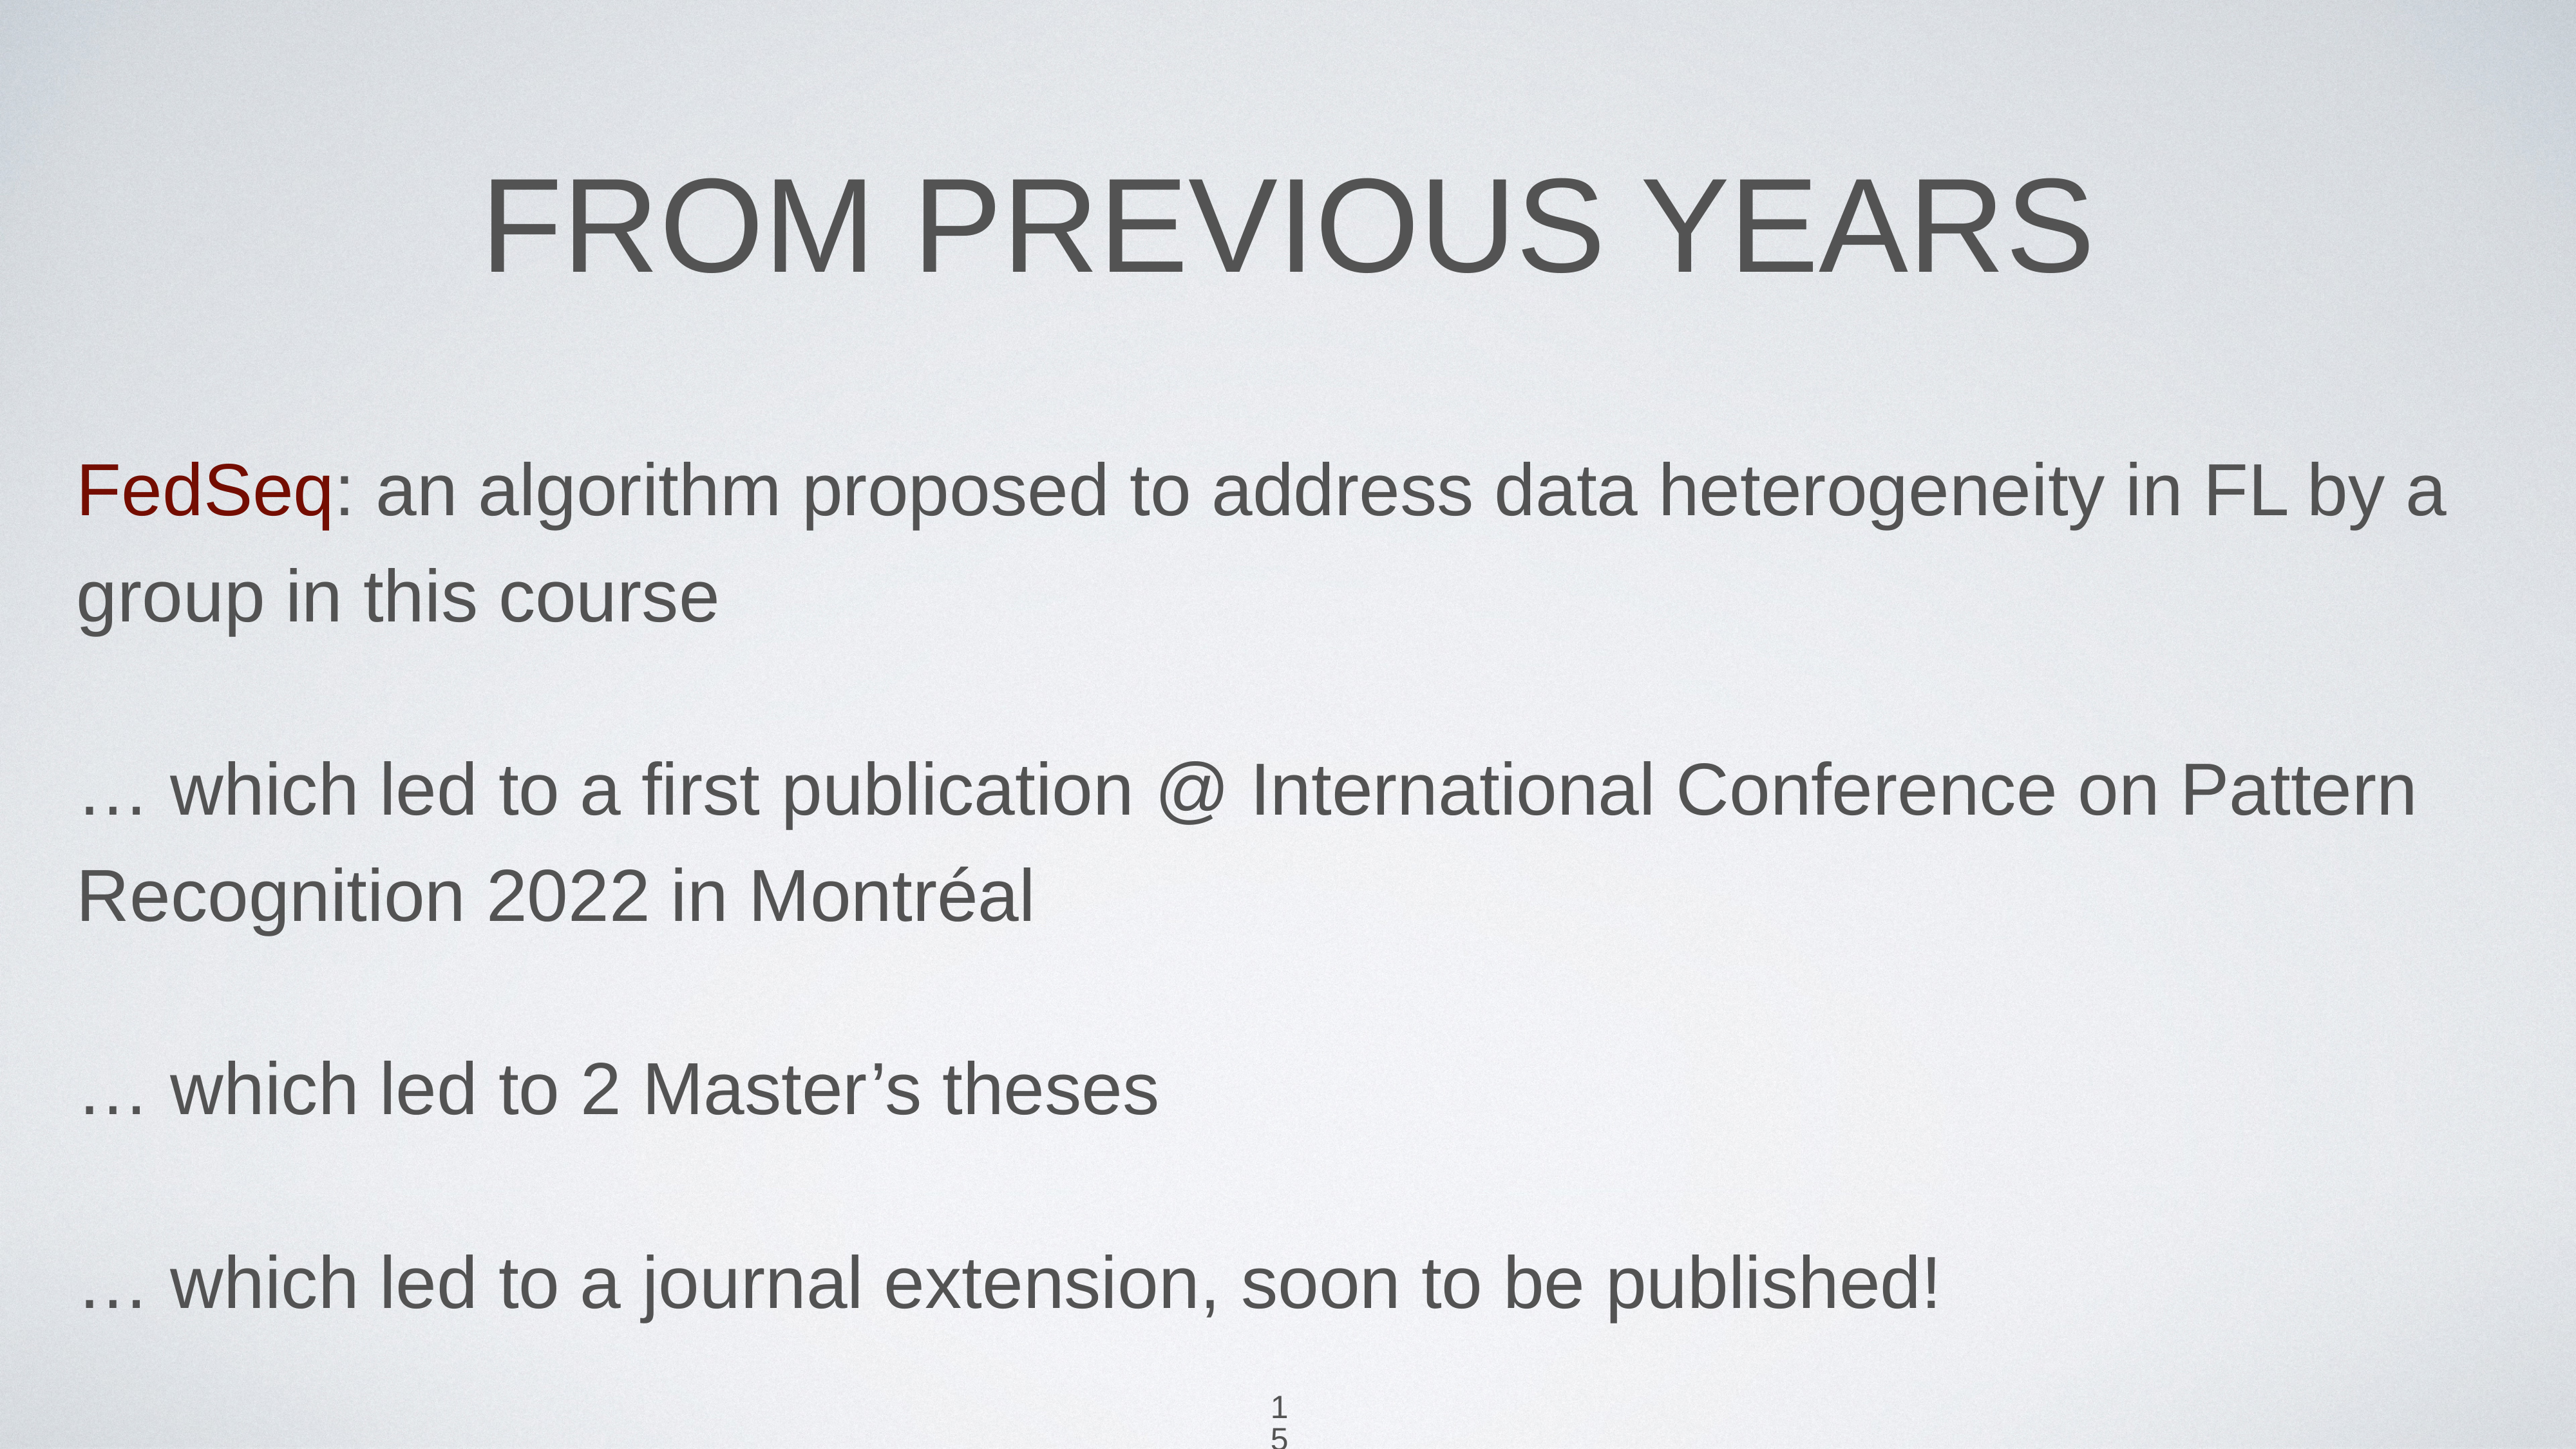

# From previous years
FedSeq: an algorithm proposed to address data heterogeneity in FL by a group in this course
… which led to a first publication @ International Conference on Pattern Recognition 2022 in Montréal
… which led to 2 Master’s theses
… which led to a journal extension, soon to be published!
15